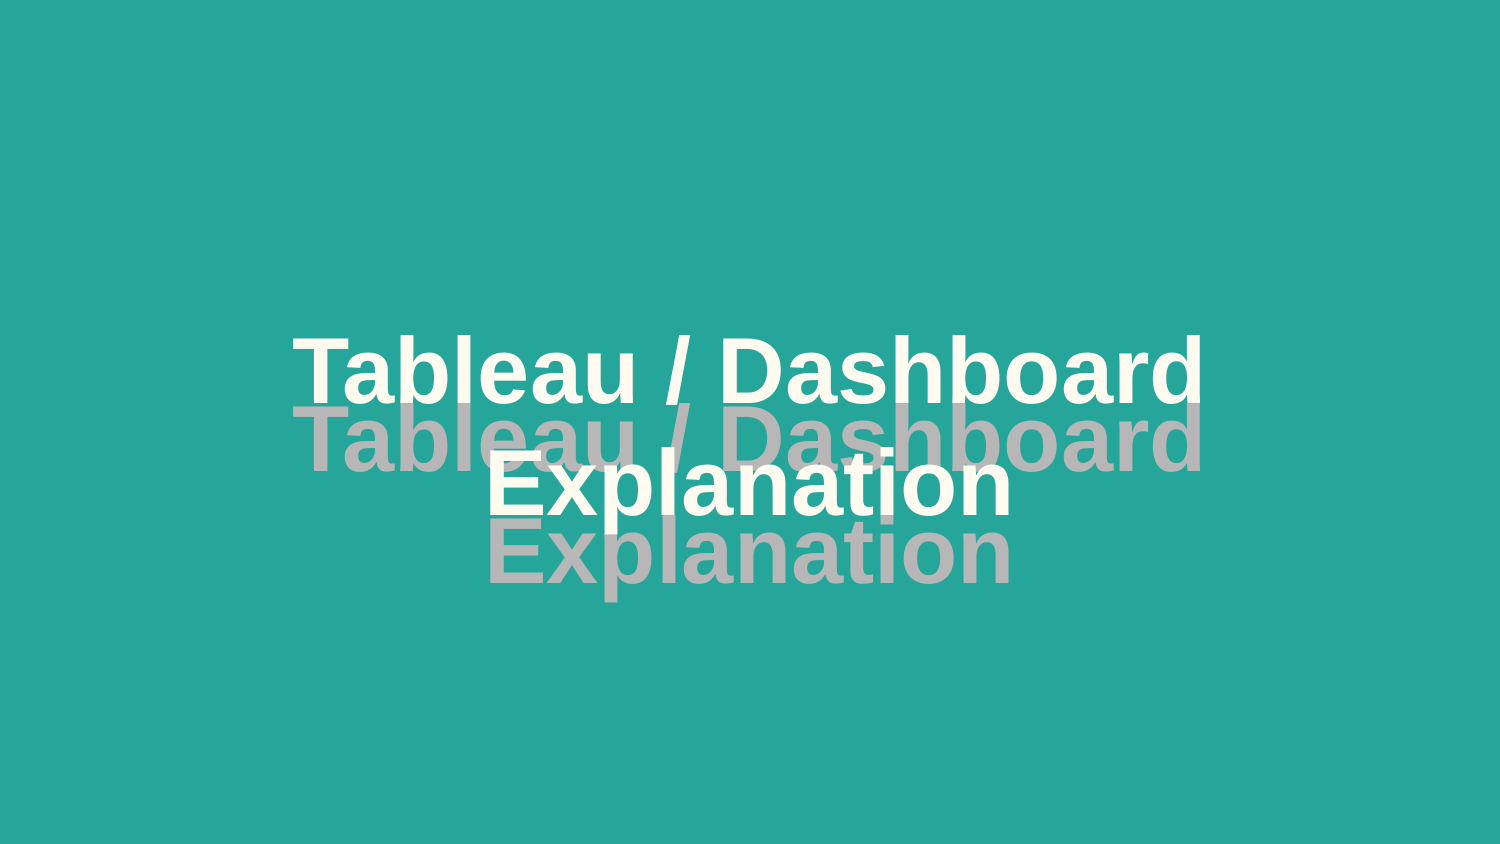

# Tableau / Dashboard Explanation
Tableau / Dashboard Explanation